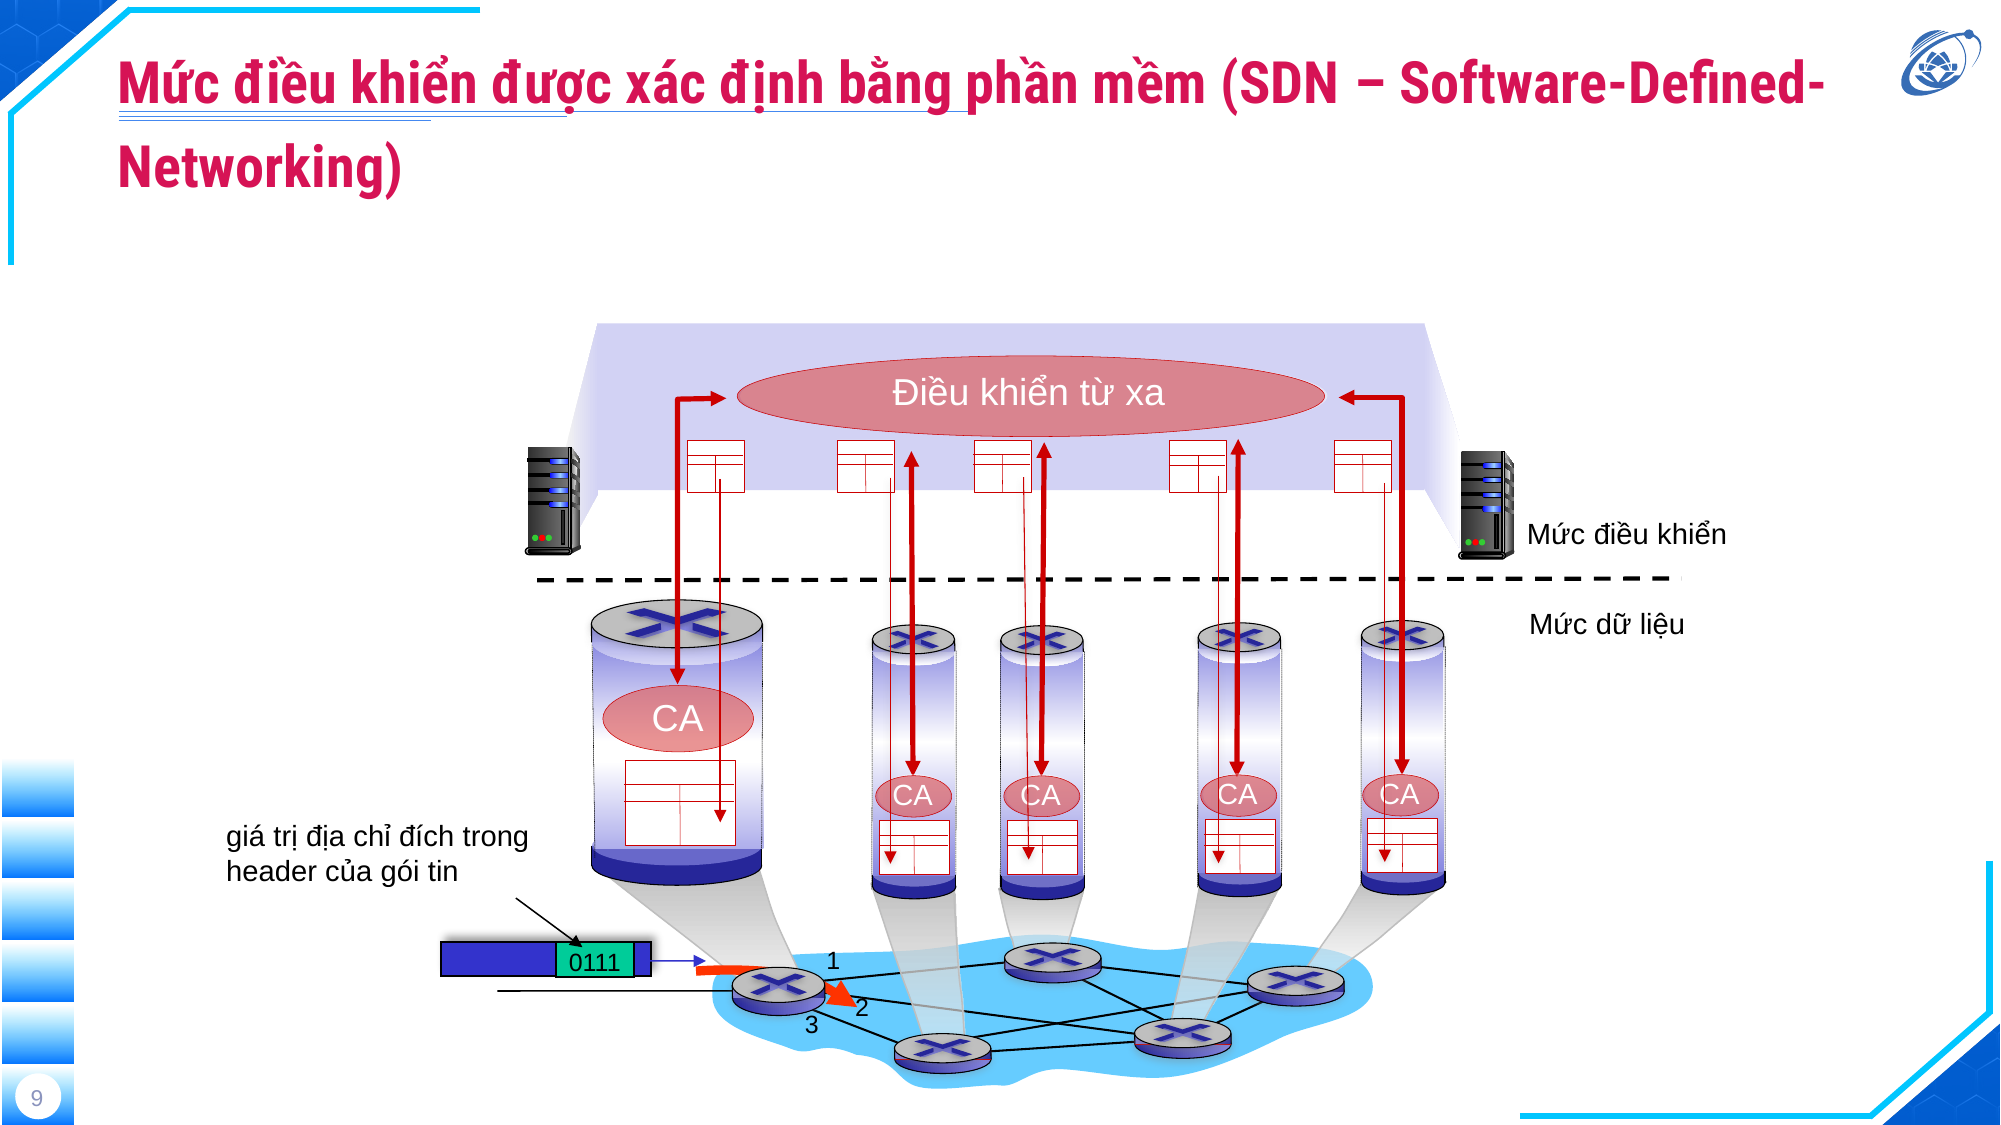

# Mức điều khiển được xác định bằng phần mềm (SDN – Software-Defined-Networking)

Điều khiển từ xa

Mức điều khiển
Mức dữ liệu

CA
CA

CA

CA

CA

giá trị địa chỉ đích trong header của gói tin

0111

1

2
3

9